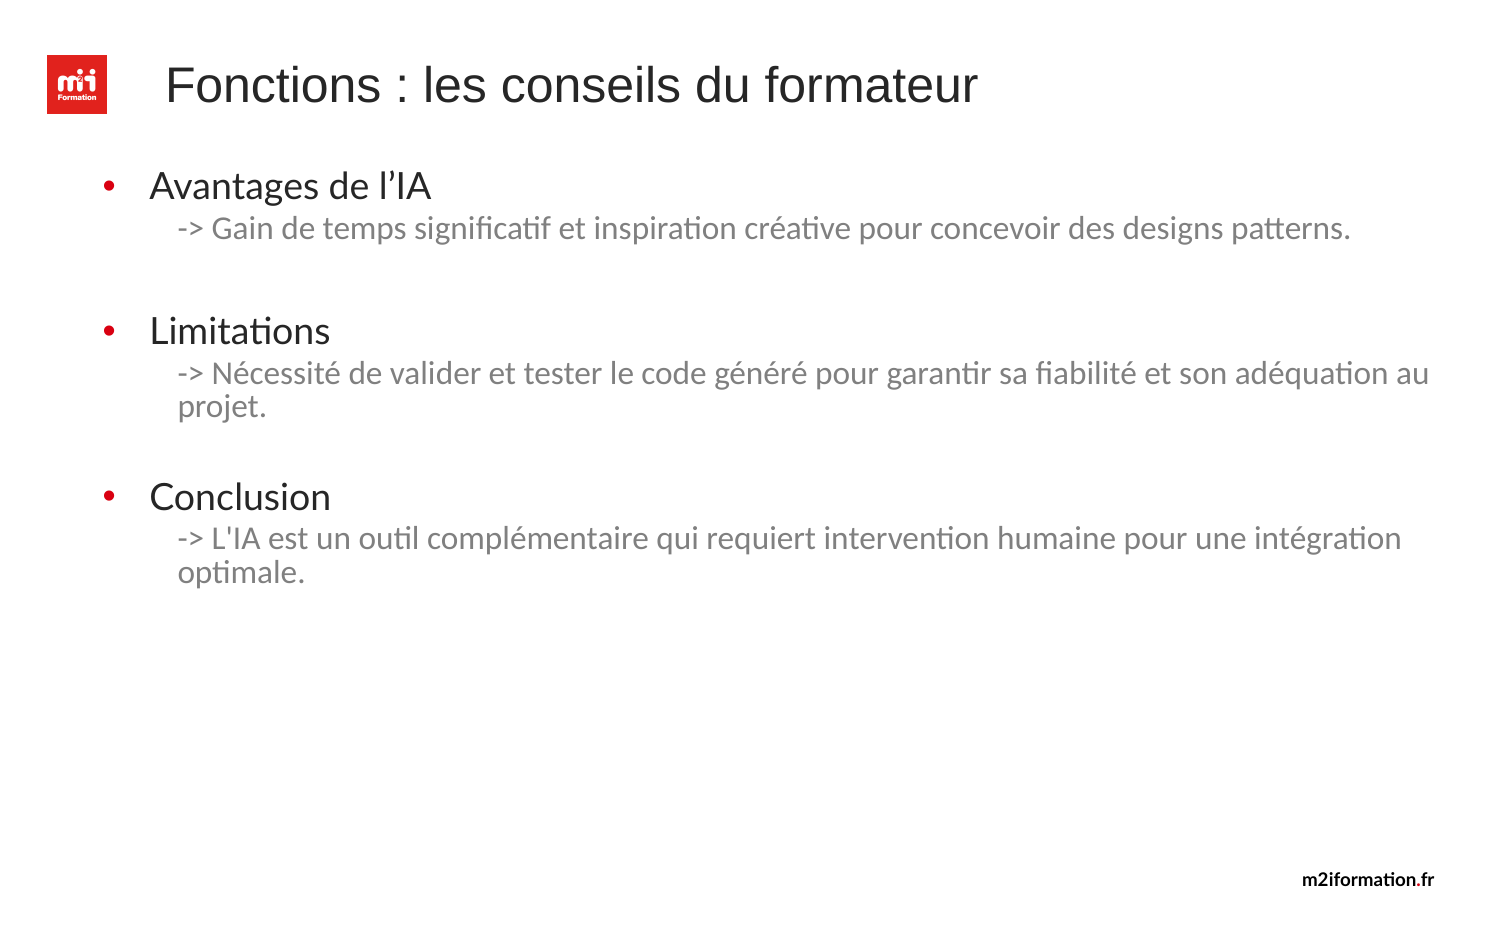

# Fonctions : les conseils du formateur
Avantages de l’IA
-> Gain de temps significatif et inspiration créative pour concevoir des designs patterns.

Limitations
-> Nécessité de valider et tester le code généré pour garantir sa fiabilité et son adéquation au projet.

Conclusion
-> L'IA est un outil complémentaire qui requiert intervention humaine pour une intégration optimale.